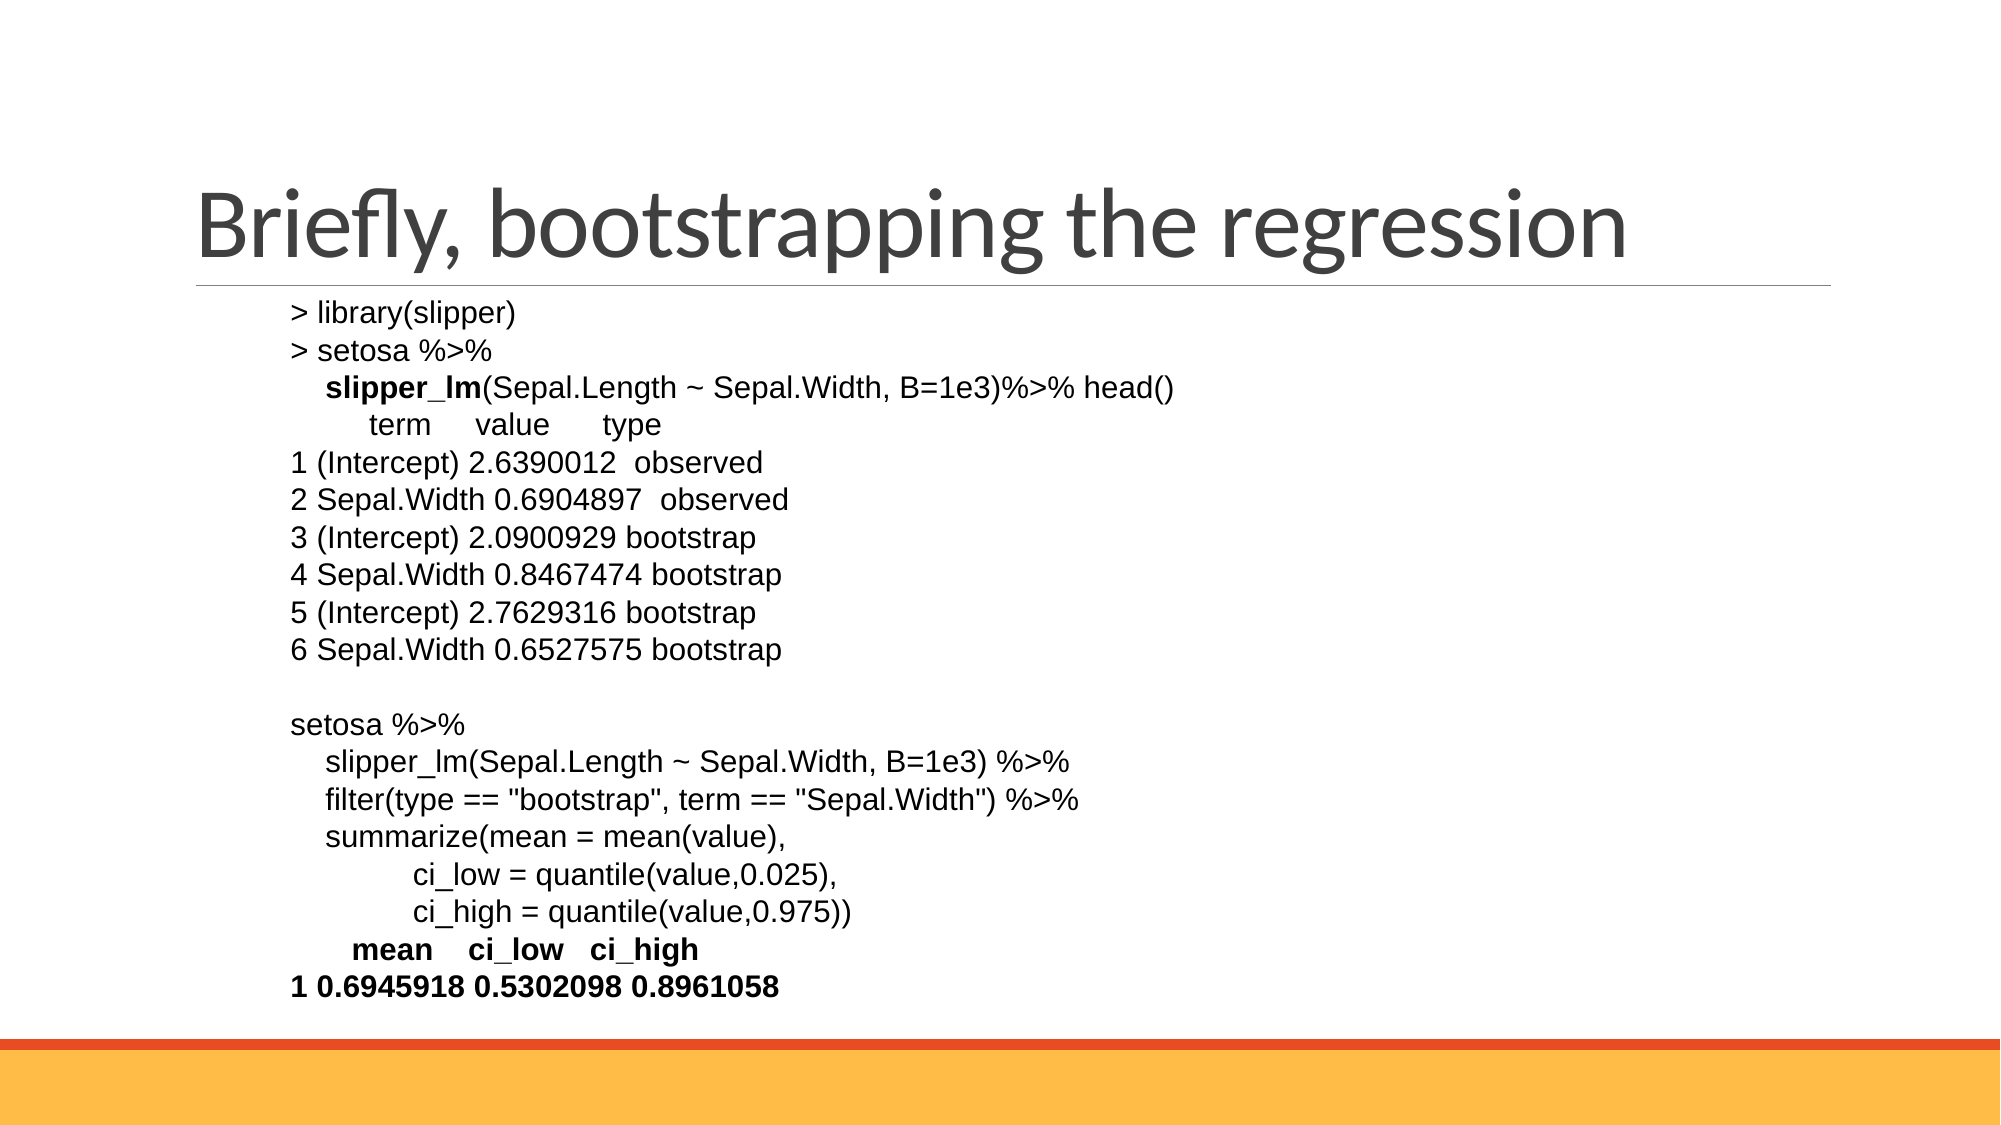

# Briefly, bootstrapping the regression
> library(slipper)
> setosa %>%
    slipper_lm(Sepal.Length ~ Sepal.Width, B=1e3)%>% head()
         term     value      type
1 (Intercept) 2.6390012  observed
2 Sepal.Width 0.6904897  observed
3 (Intercept) 2.0900929 bootstrap
4 Sepal.Width 0.8467474 bootstrap
5 (Intercept) 2.7629316 bootstrap
6 Sepal.Width 0.6527575 bootstrap

setosa %>%
    slipper_lm(Sepal.Length ~ Sepal.Width, B=1e3) %>%
    filter(type == "bootstrap", term == "Sepal.Width") %>%
    summarize(mean = mean(value),
              ci_low = quantile(value,0.025),
              ci_high = quantile(value,0.975))
       mean    ci_low   ci_high
1 0.6945918 0.5302098 0.8961058